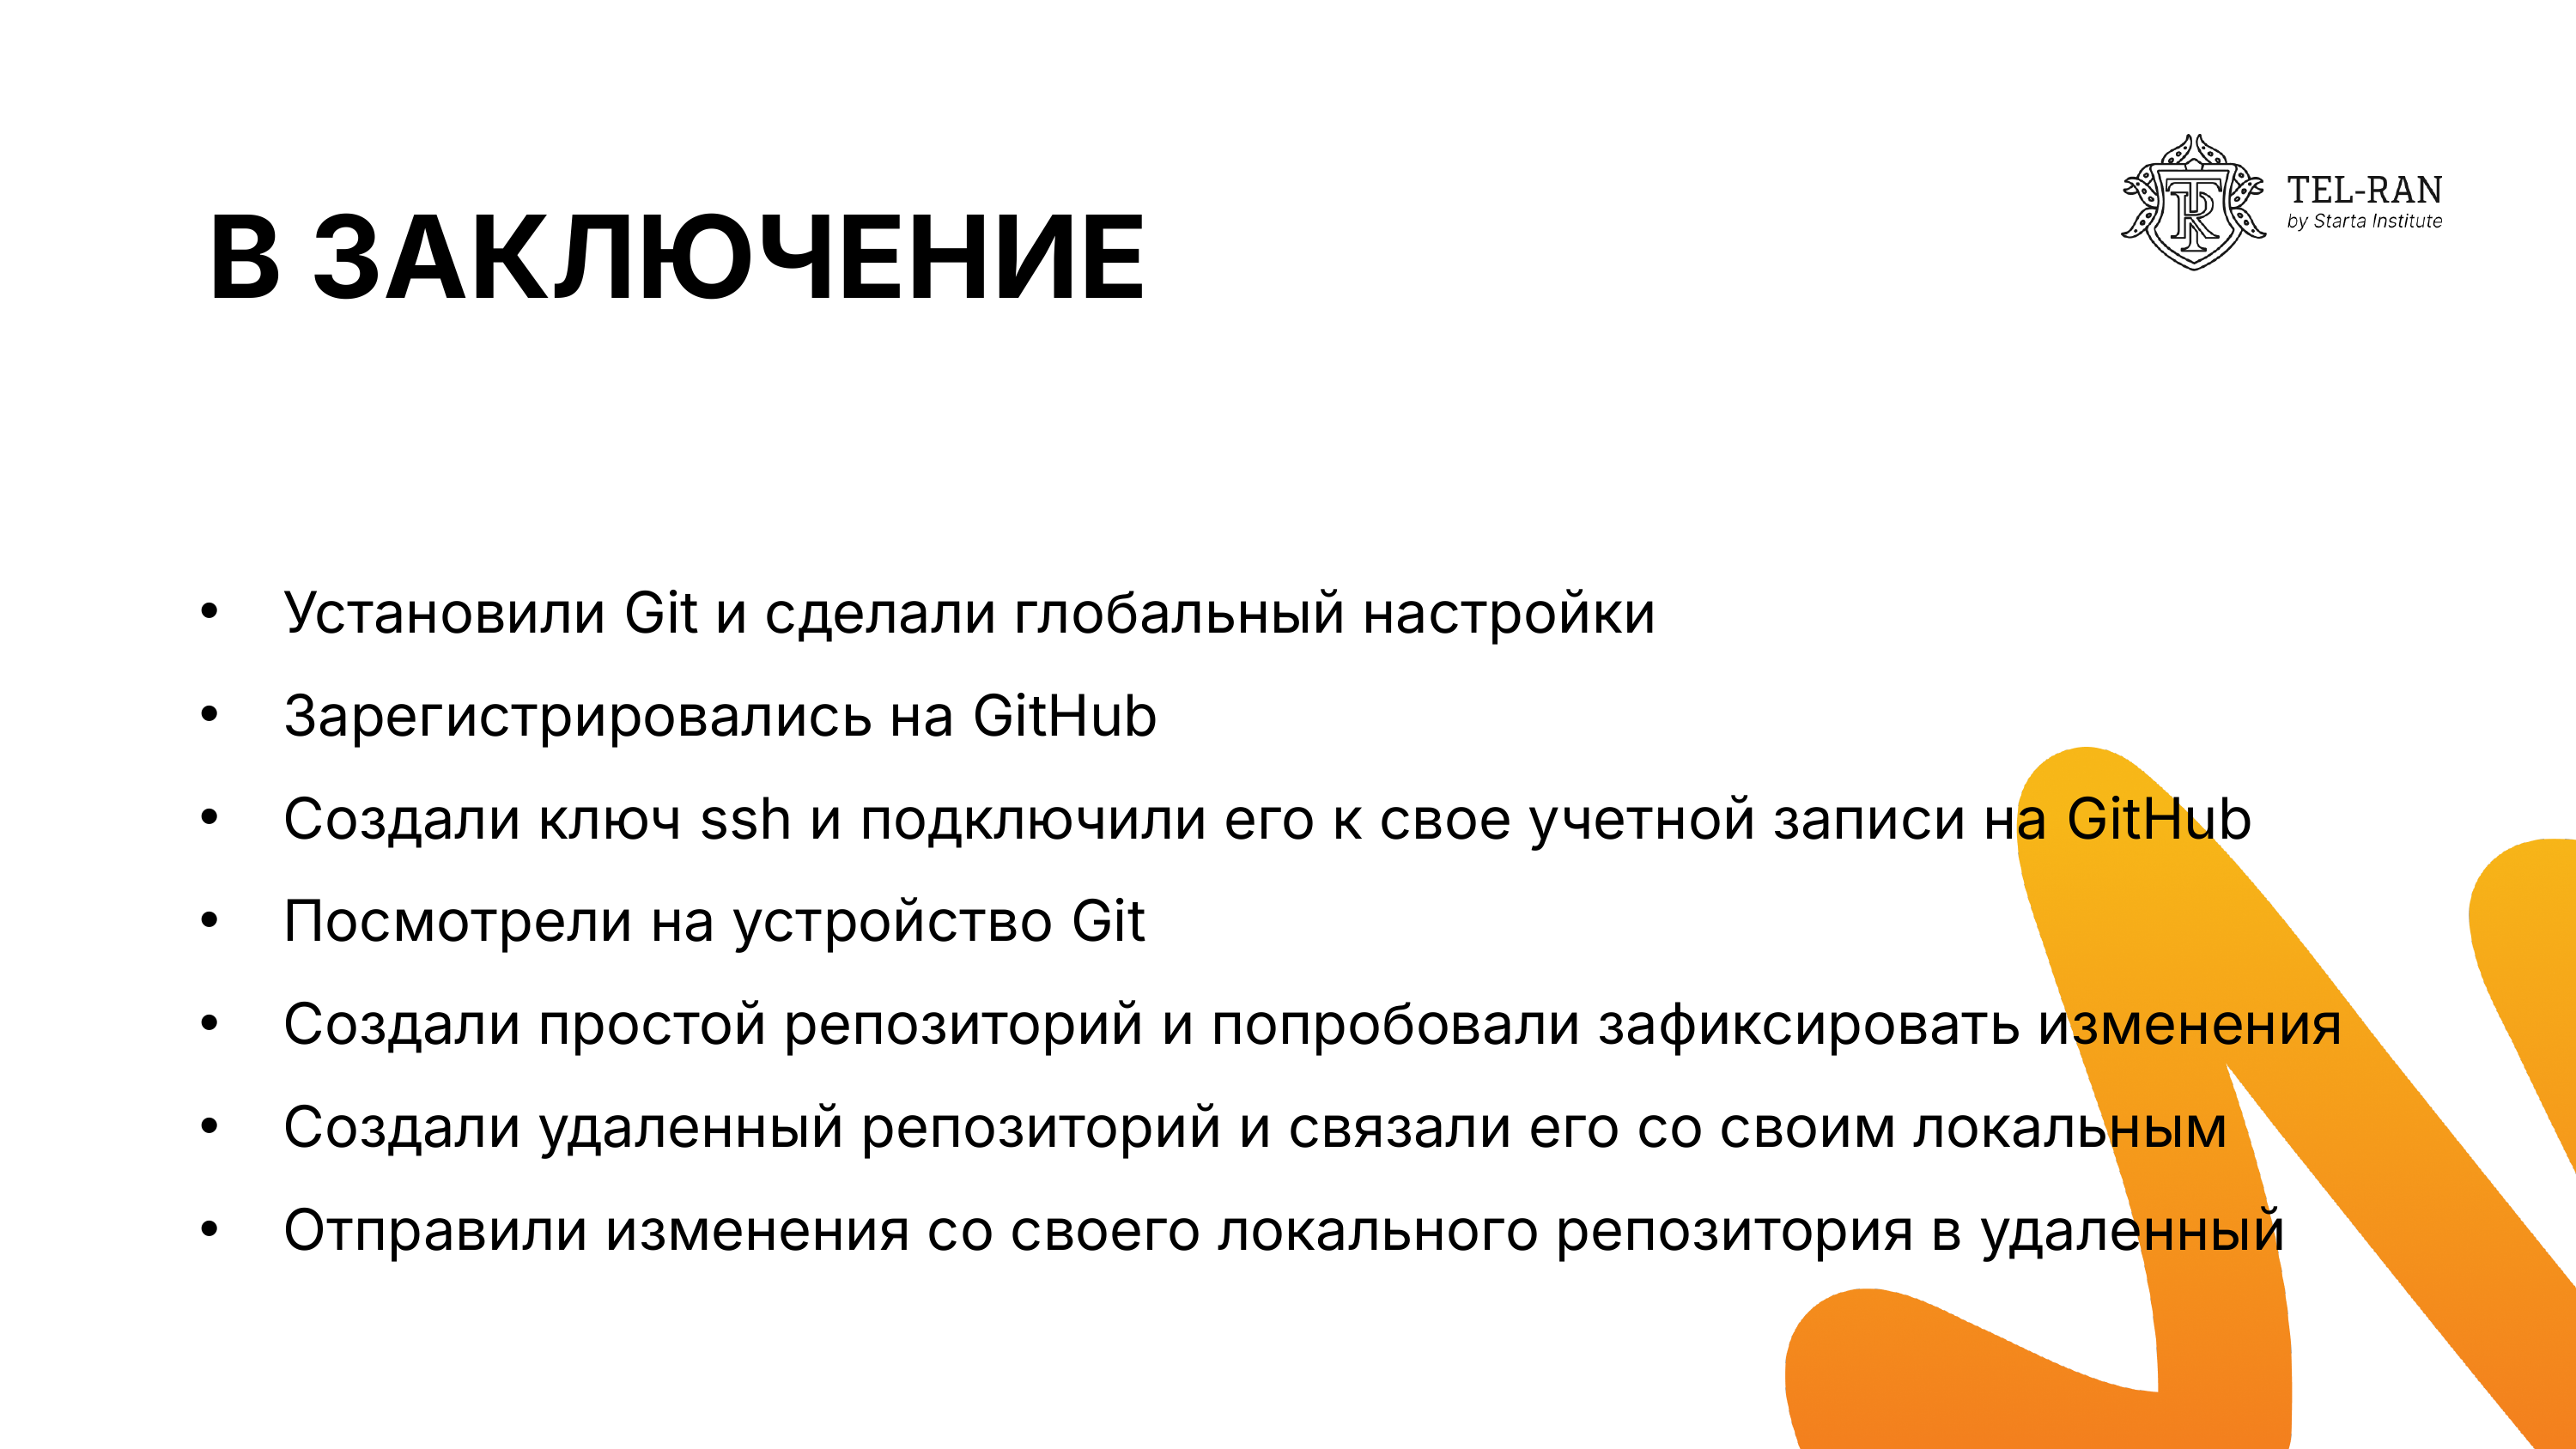

В ЗАКЛЮЧЕНИЕ
Установили Git и сделали глобальный настройки
Зарегистрировались на GitHub
Создали ключ ssh и подключили его к свое учетной записи на GitHub
Посмотрели на устройство Git
Создали простой репозиторий и попробовали зафиксировать изменения
Создали удаленный репозиторий и связали его со своим локальным
Отправили изменения со своего локального репозитория в удаленный